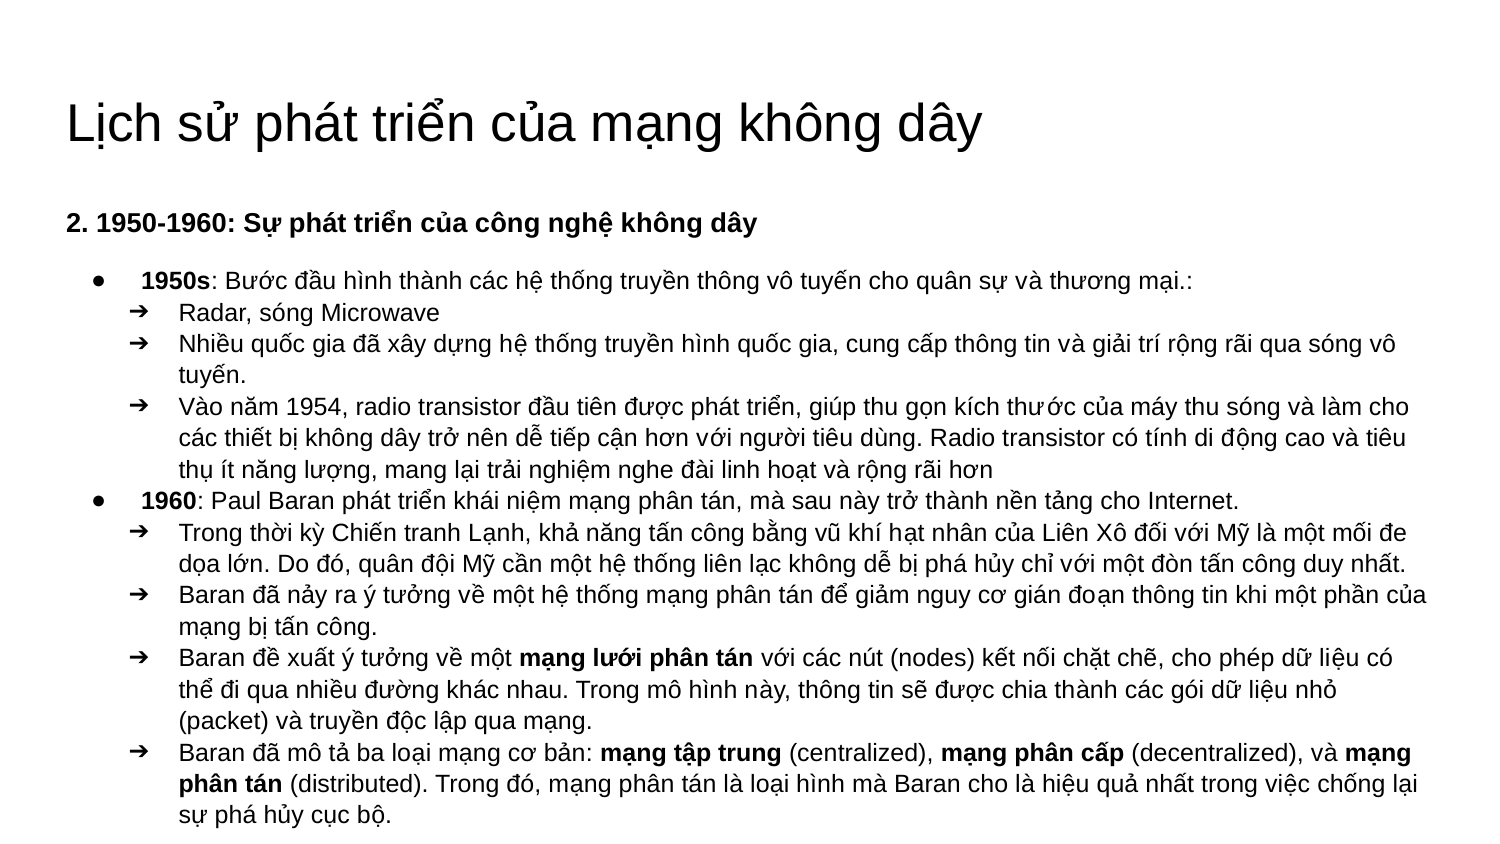

# Lịch sử phát triển của mạng không dây
2. 1950-1960: Sự phát triển của công nghệ không dây
1950s: Bước đầu hình thành các hệ thống truyền thông vô tuyến cho quân sự và thương mại.:
Radar, sóng Microwave
Nhiều quốc gia đã xây dựng hệ thống truyền hình quốc gia, cung cấp thông tin và giải trí rộng rãi qua sóng vô tuyến.
Vào năm 1954, radio transistor đầu tiên được phát triển, giúp thu gọn kích thước của máy thu sóng và làm cho các thiết bị không dây trở nên dễ tiếp cận hơn với người tiêu dùng. Radio transistor có tính di động cao và tiêu thụ ít năng lượng, mang lại trải nghiệm nghe đài linh hoạt và rộng rãi hơn
1960: Paul Baran phát triển khái niệm mạng phân tán, mà sau này trở thành nền tảng cho Internet.
Trong thời kỳ Chiến tranh Lạnh, khả năng tấn công bằng vũ khí hạt nhân của Liên Xô đối với Mỹ là một mối đe dọa lớn. Do đó, quân đội Mỹ cần một hệ thống liên lạc không dễ bị phá hủy chỉ với một đòn tấn công duy nhất.
Baran đã nảy ra ý tưởng về một hệ thống mạng phân tán để giảm nguy cơ gián đoạn thông tin khi một phần của mạng bị tấn công.
Baran đề xuất ý tưởng về một mạng lưới phân tán với các nút (nodes) kết nối chặt chẽ, cho phép dữ liệu có thể đi qua nhiều đường khác nhau. Trong mô hình này, thông tin sẽ được chia thành các gói dữ liệu nhỏ (packet) và truyền độc lập qua mạng.
Baran đã mô tả ba loại mạng cơ bản: mạng tập trung (centralized), mạng phân cấp (decentralized), và mạng phân tán (distributed). Trong đó, mạng phân tán là loại hình mà Baran cho là hiệu quả nhất trong việc chống lại sự phá hủy cục bộ.